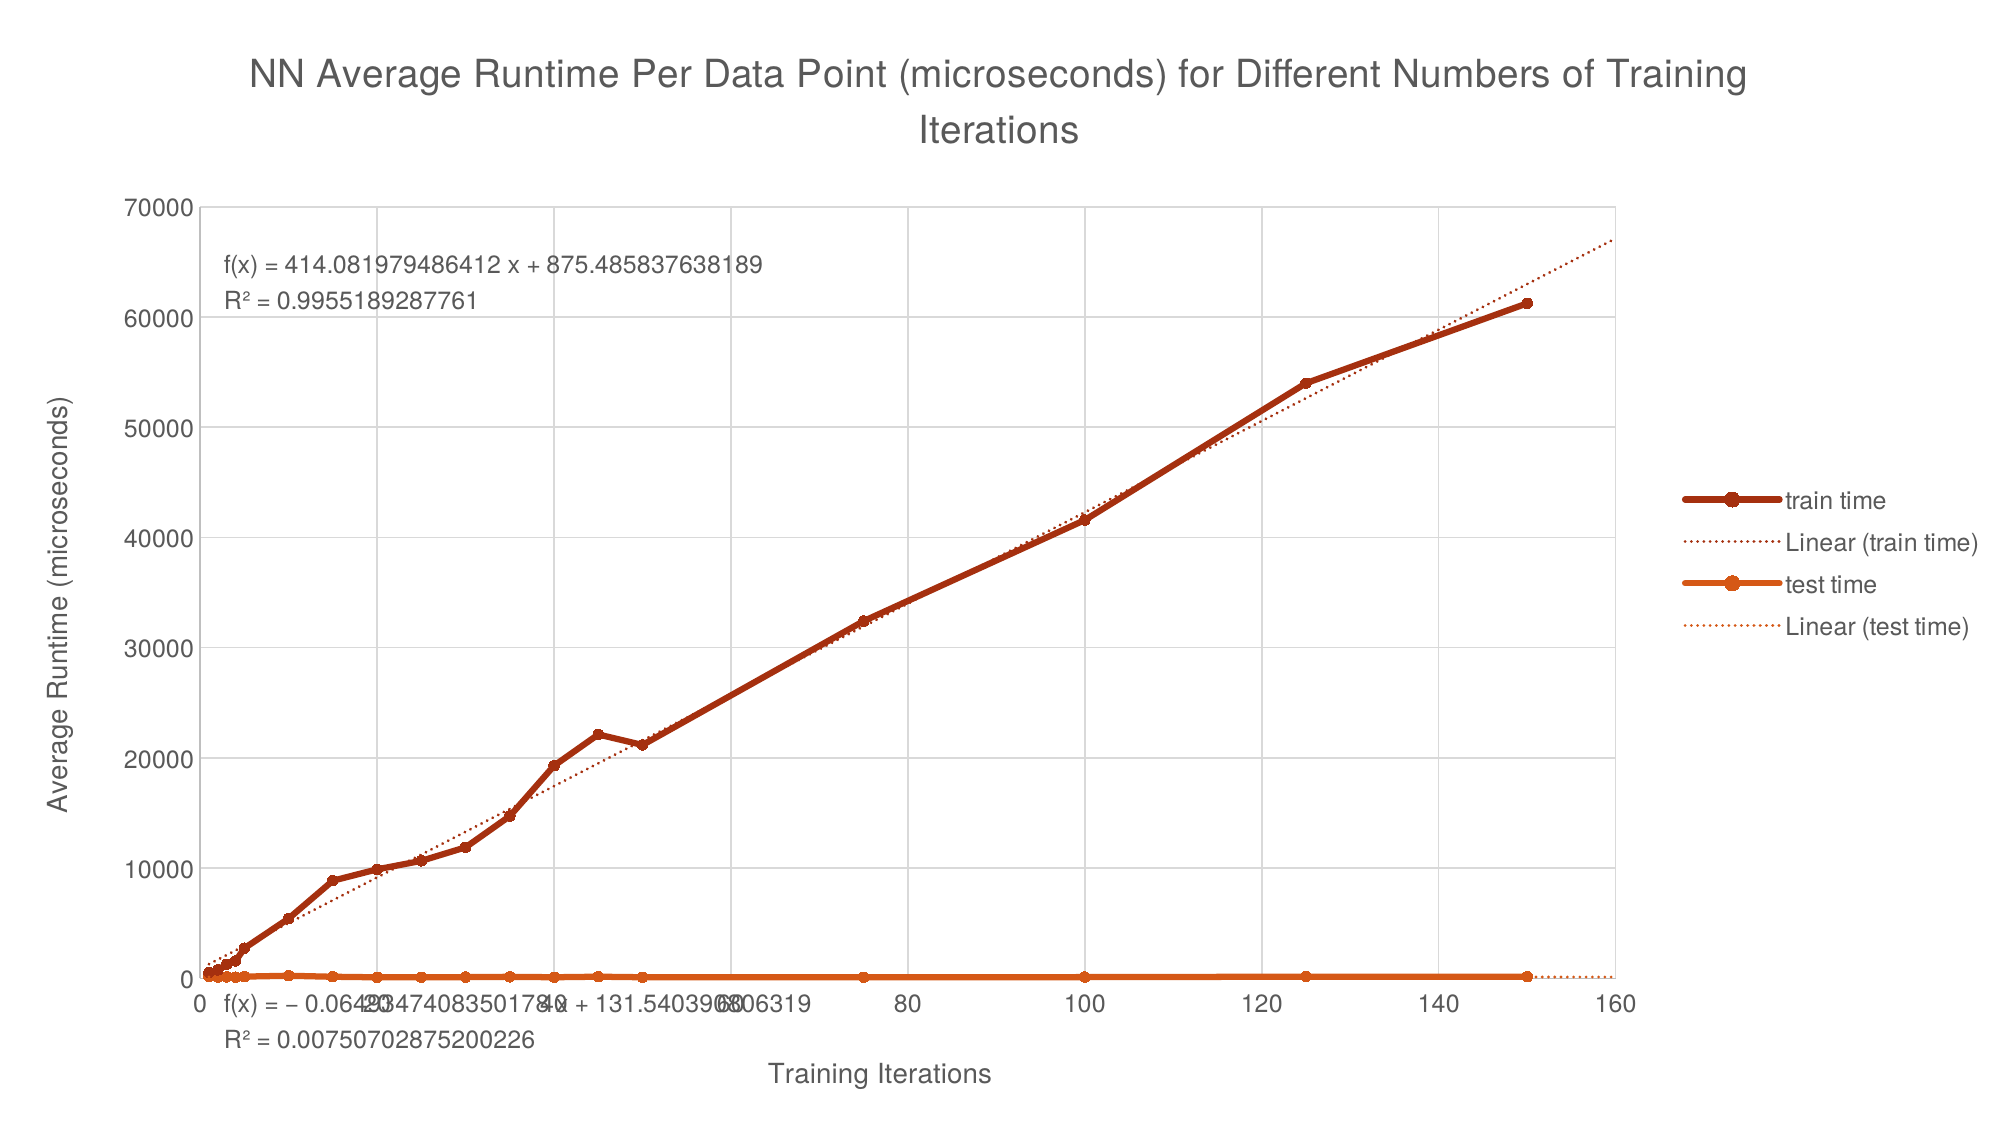

### Chart: NN Average Runtime Per Data Point (microseconds) for Different Numbers of Training Iterations

| Category | train time | test time |
|---|---|---|